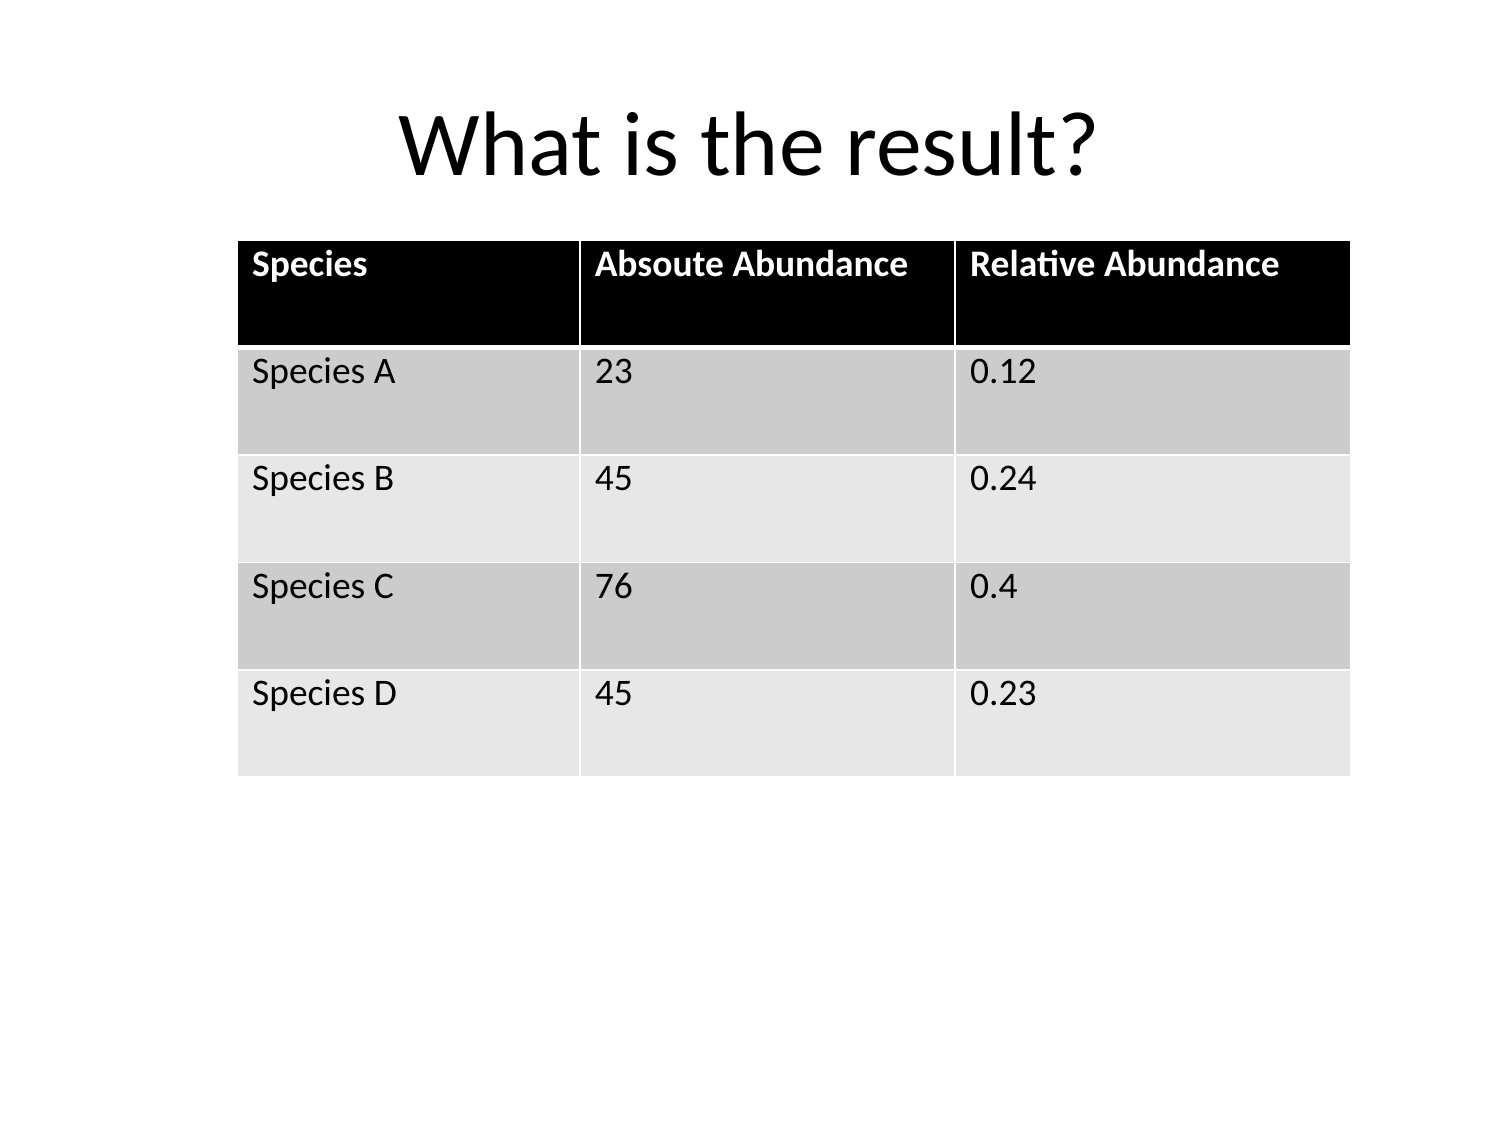

# What is the result?
| Species | Absoute Abundance | Relative Abundance |
| --- | --- | --- |
| Species A | 23 | 0.12 |
| Species B | 45 | 0.24 |
| Species C | 76 | 0.4 |
| Species D | 45 | 0.23 |